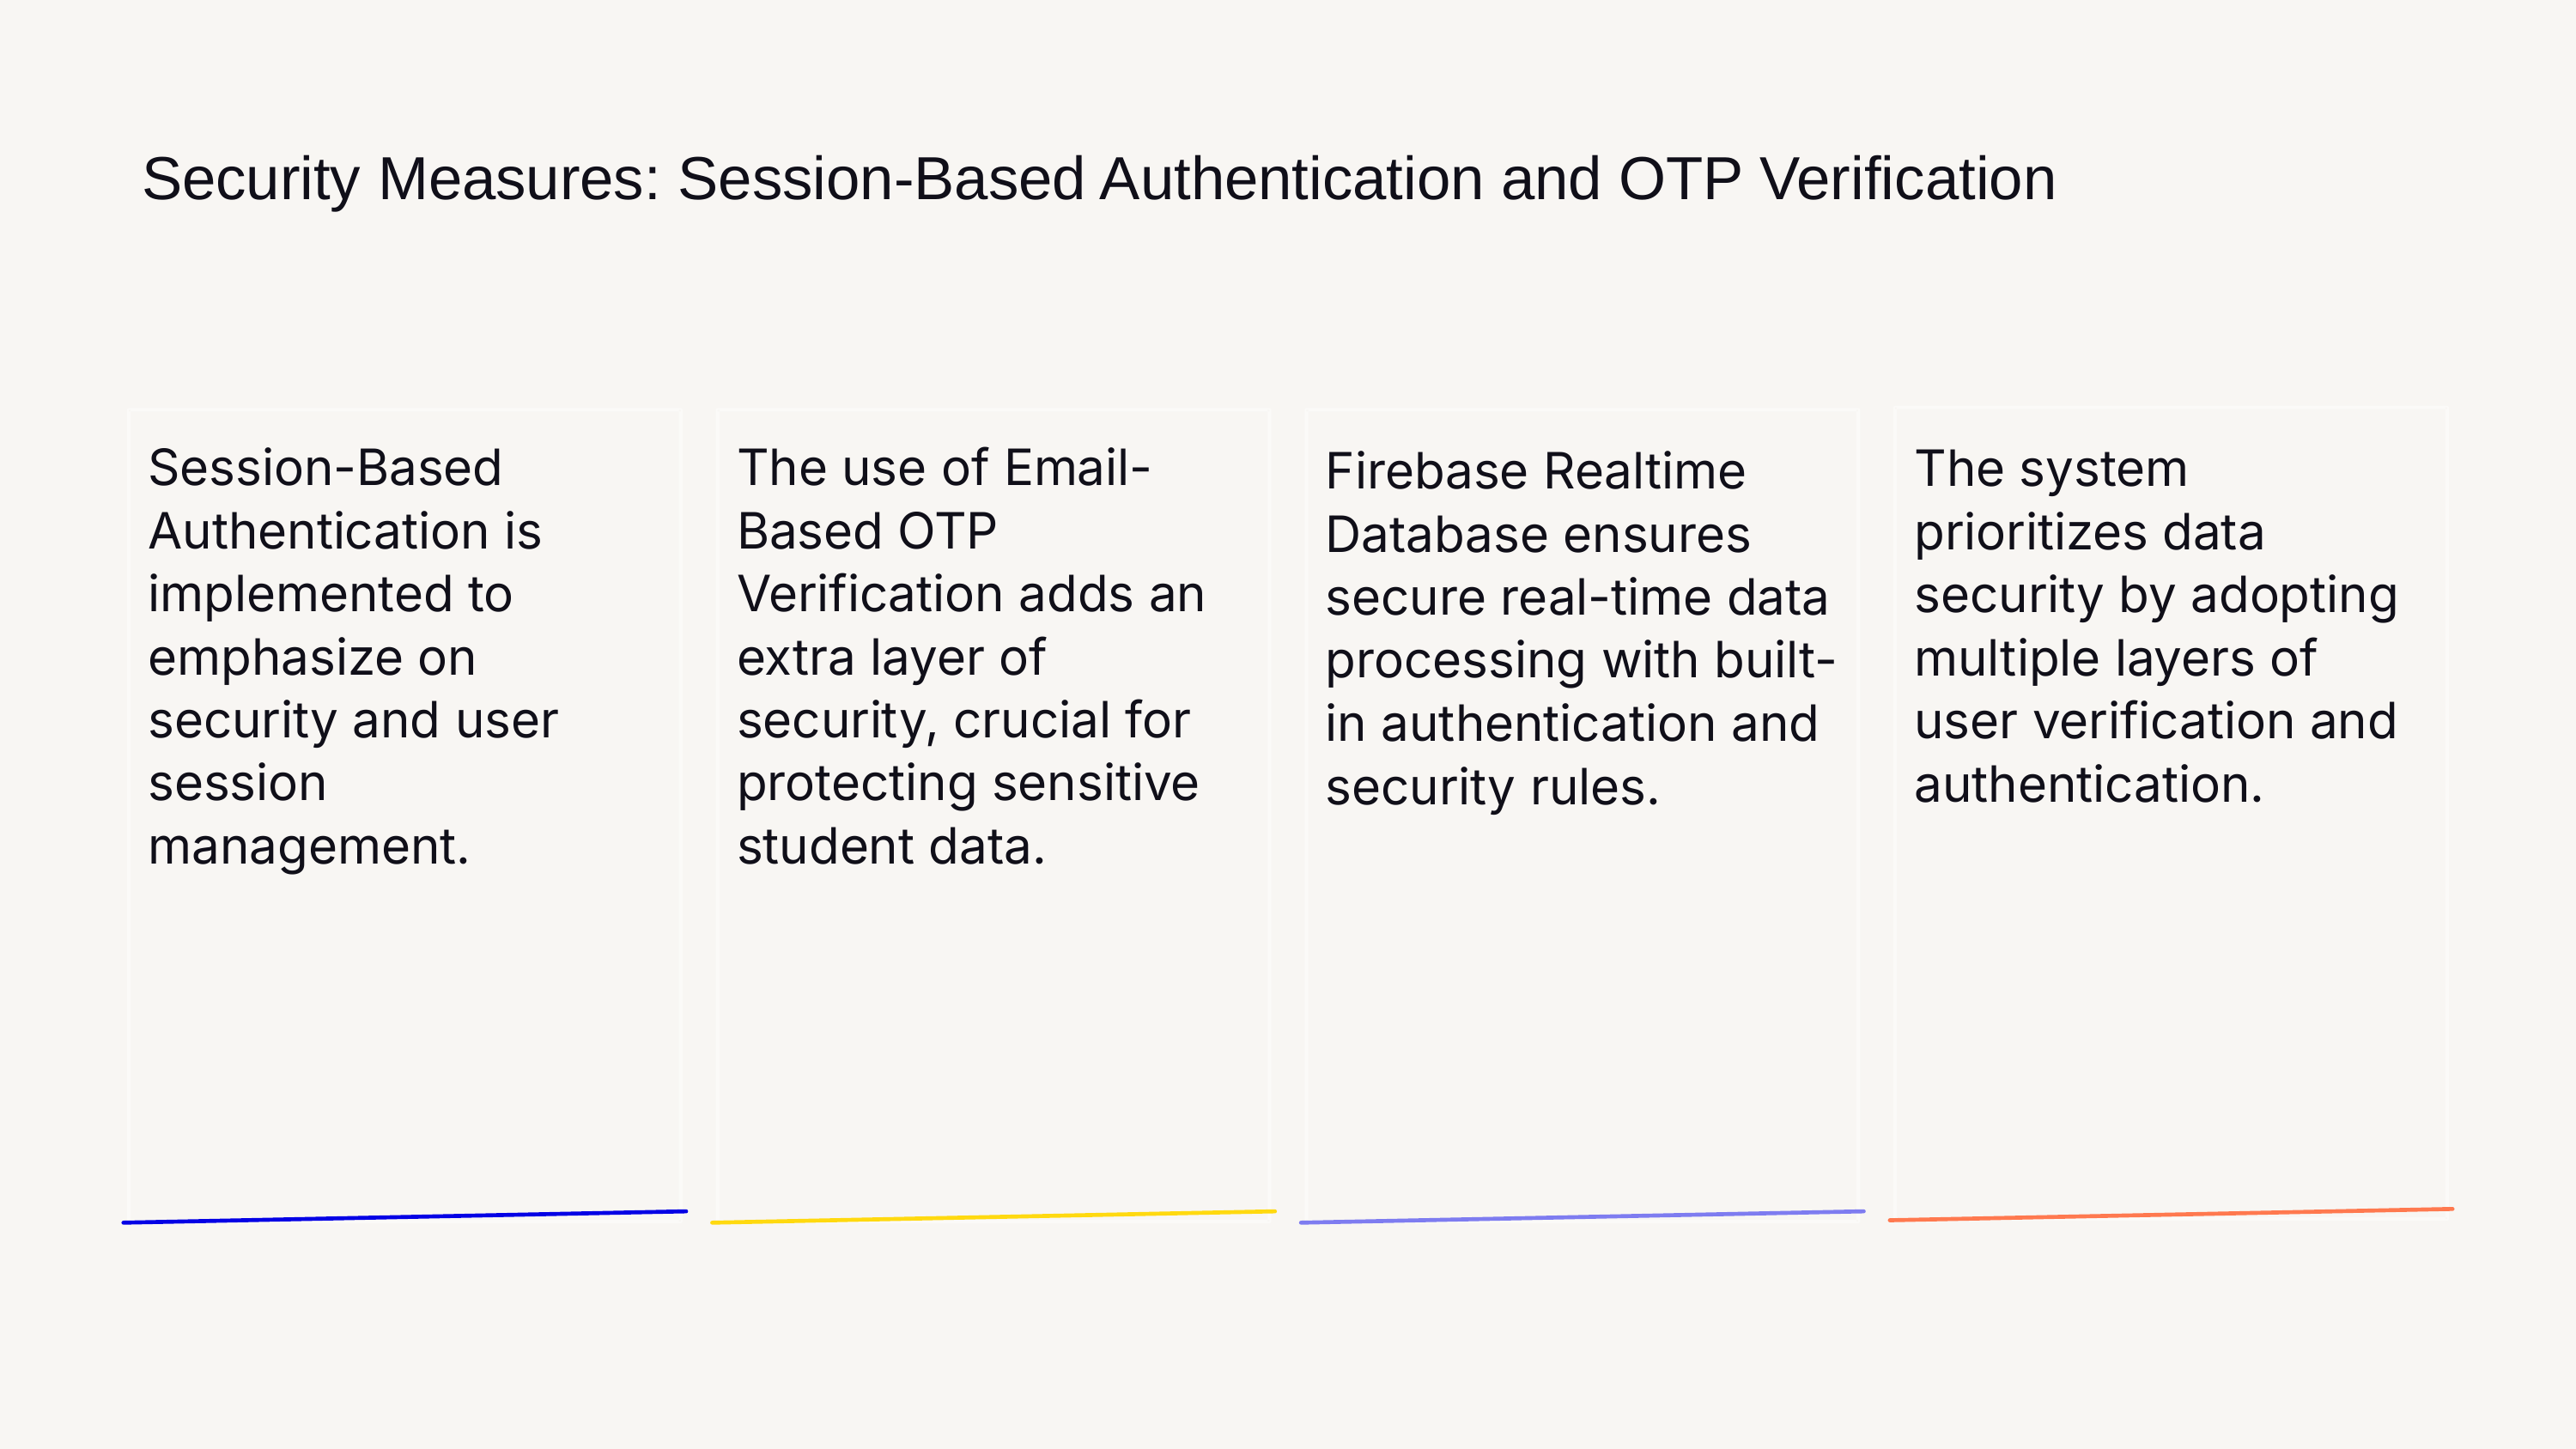

Security Measures: Session-Based Authentication and OTP Verification

Session-Based Authentication is implemented to emphasize on security and user session management.
The use of Email-Based OTP Verification adds an extra layer of security, crucial for protecting sensitive student data.
The system prioritizes data security by adopting multiple layers of user verification and authentication.
Firebase Realtime Database ensures secure real-time data processing with built-in authentication and security rules.